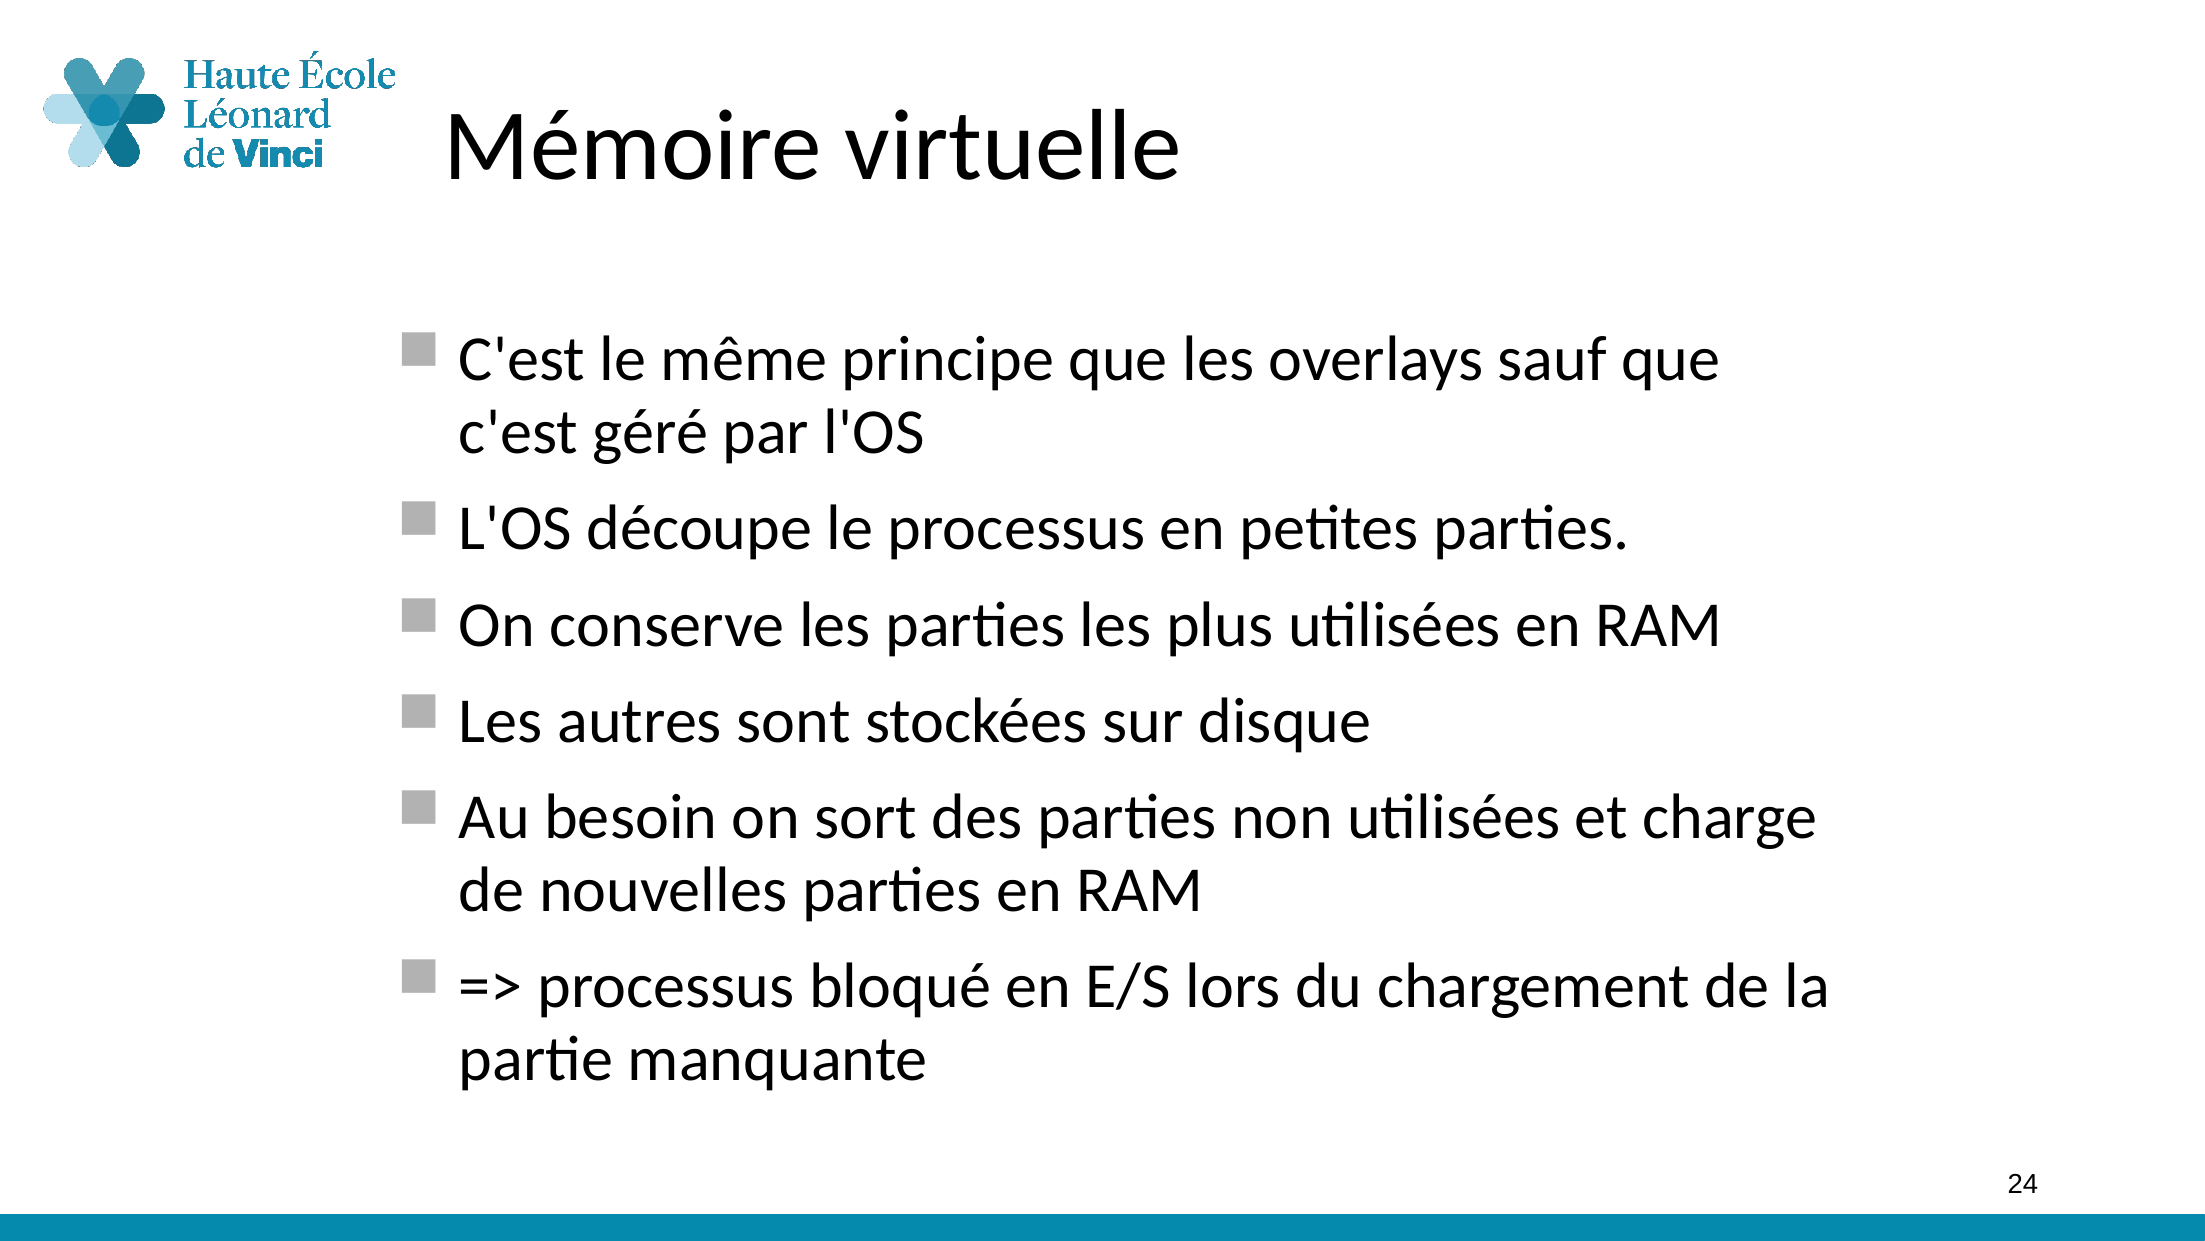

# Mémoire virtuelle
C'est le même principe que les overlays sauf que c'est géré par l'OS
L'OS découpe le processus en petites parties.
On conserve les parties les plus utilisées en RAM
Les autres sont stockées sur disque
Au besoin on sort des parties non utilisées et charge de nouvelles parties en RAM
=> processus bloqué en E/S lors du chargement de la partie manquante
24